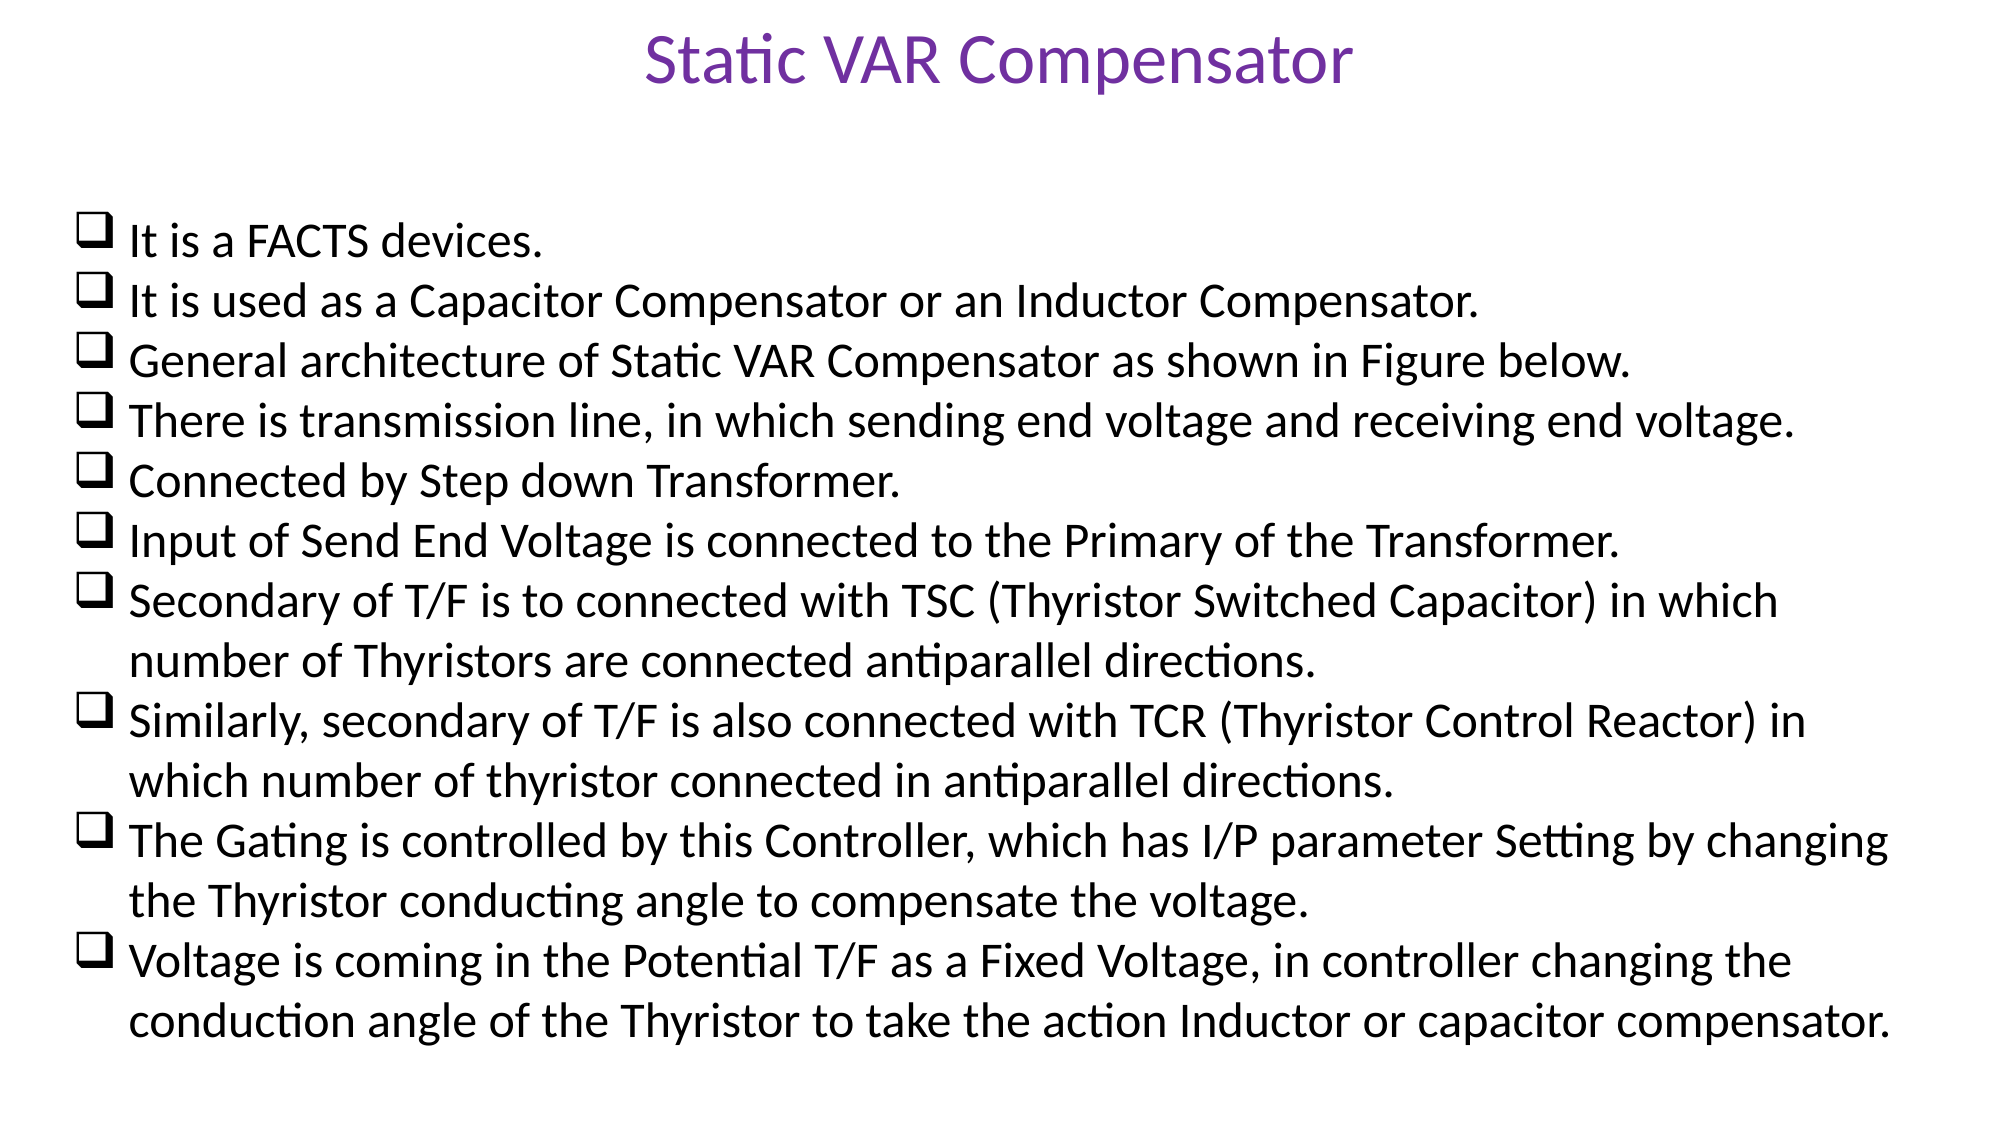

# Static VAR Compensator
It is a FACTS devices.
It is used as a Capacitor Compensator or an Inductor Compensator.
General architecture of Static VAR Compensator as shown in Figure below.
There is transmission line, in which sending end voltage and receiving end voltage.
Connected by Step down Transformer.
Input of Send End Voltage is connected to the Primary of the Transformer.
Secondary of T/F is to connected with TSC (Thyristor Switched Capacitor) in which number of Thyristors are connected antiparallel directions.
Similarly, secondary of T/F is also connected with TCR (Thyristor Control Reactor) in which number of thyristor connected in antiparallel directions.
The Gating is controlled by this Controller, which has I/P parameter Setting by changing the Thyristor conducting angle to compensate the voltage.
Voltage is coming in the Potential T/F as a Fixed Voltage, in controller changing the conduction angle of the Thyristor to take the action Inductor or capacitor compensator.